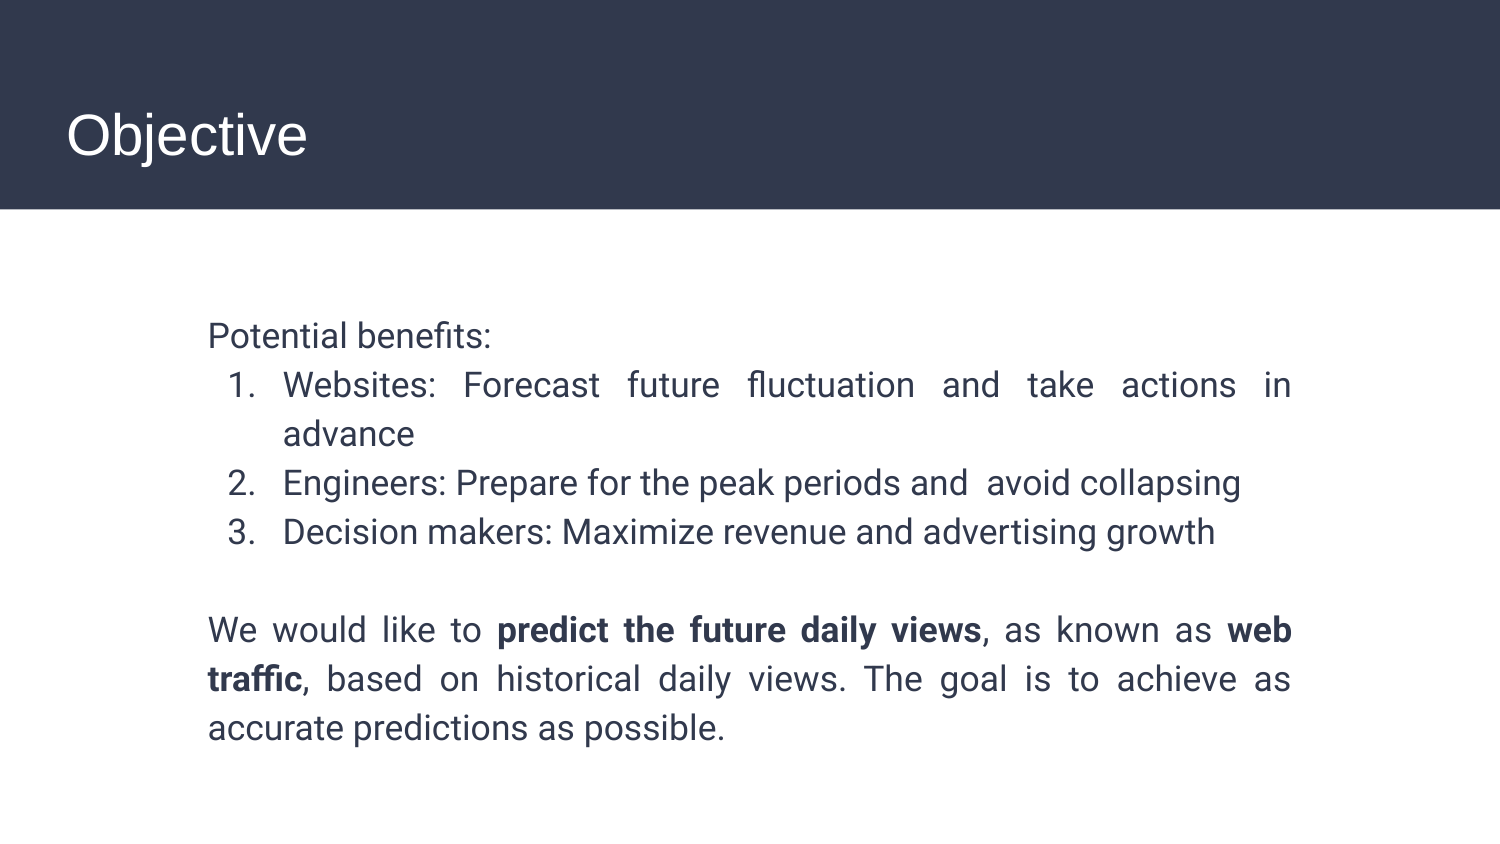

# Objective

Potential benefits:
Websites: Forecast future fluctuation and take actions in advance
Engineers: Prepare for the peak periods and  avoid collapsing
Decision makers: Maximize revenue and advertising growth

We would like to predict the future daily views, as known as web traffic, based on historical daily views. The goal is to achieve as accurate predictions as possible.